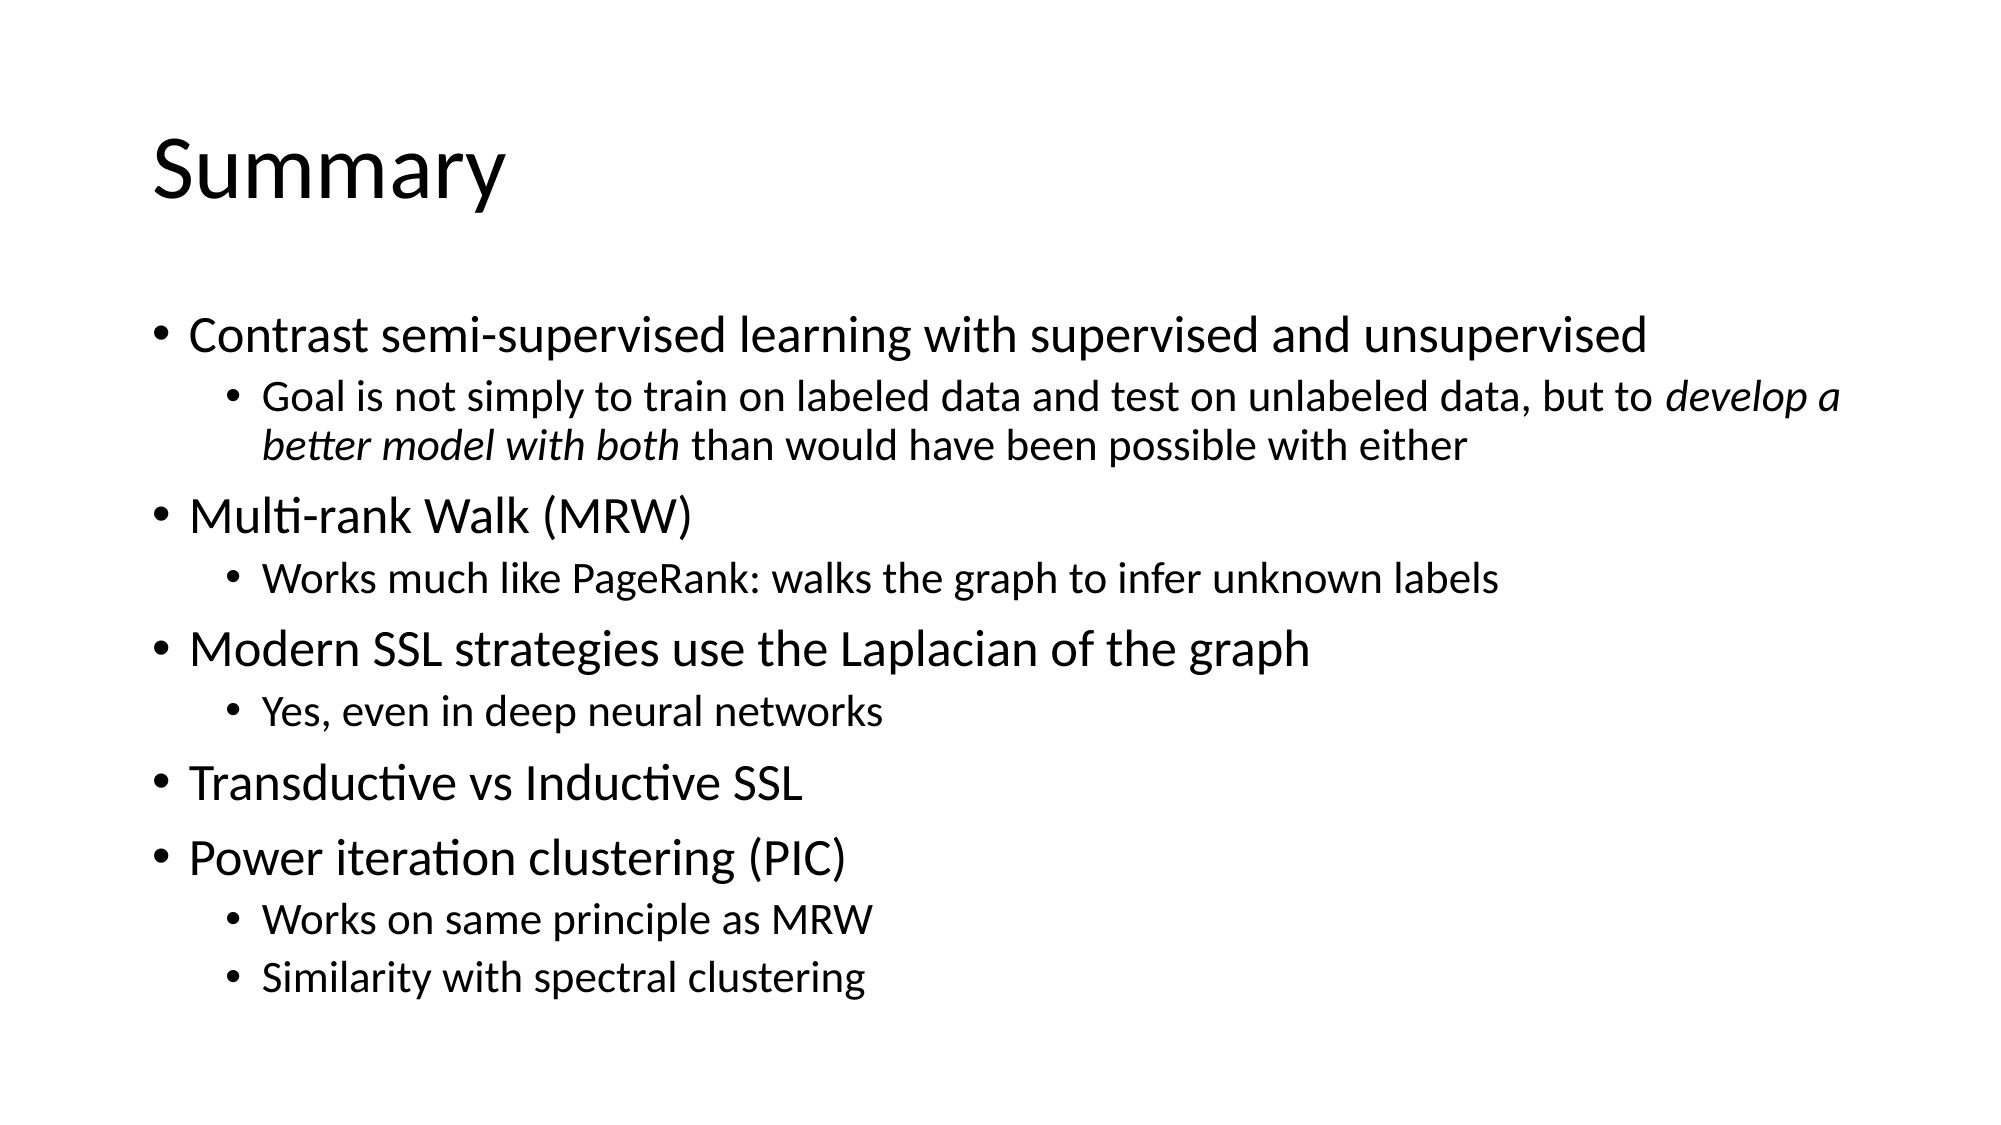

# Summary
Contrast semi-supervised learning with supervised and unsupervised
Goal is not simply to train on labeled data and test on unlabeled data, but to develop a better model with both than would have been possible with either
Multi-rank Walk (MRW)
Works much like PageRank: walks the graph to infer unknown labels
Modern SSL strategies use the Laplacian of the graph
Yes, even in deep neural networks
Transductive vs Inductive SSL
Power iteration clustering (PIC)
Works on same principle as MRW
Similarity with spectral clustering